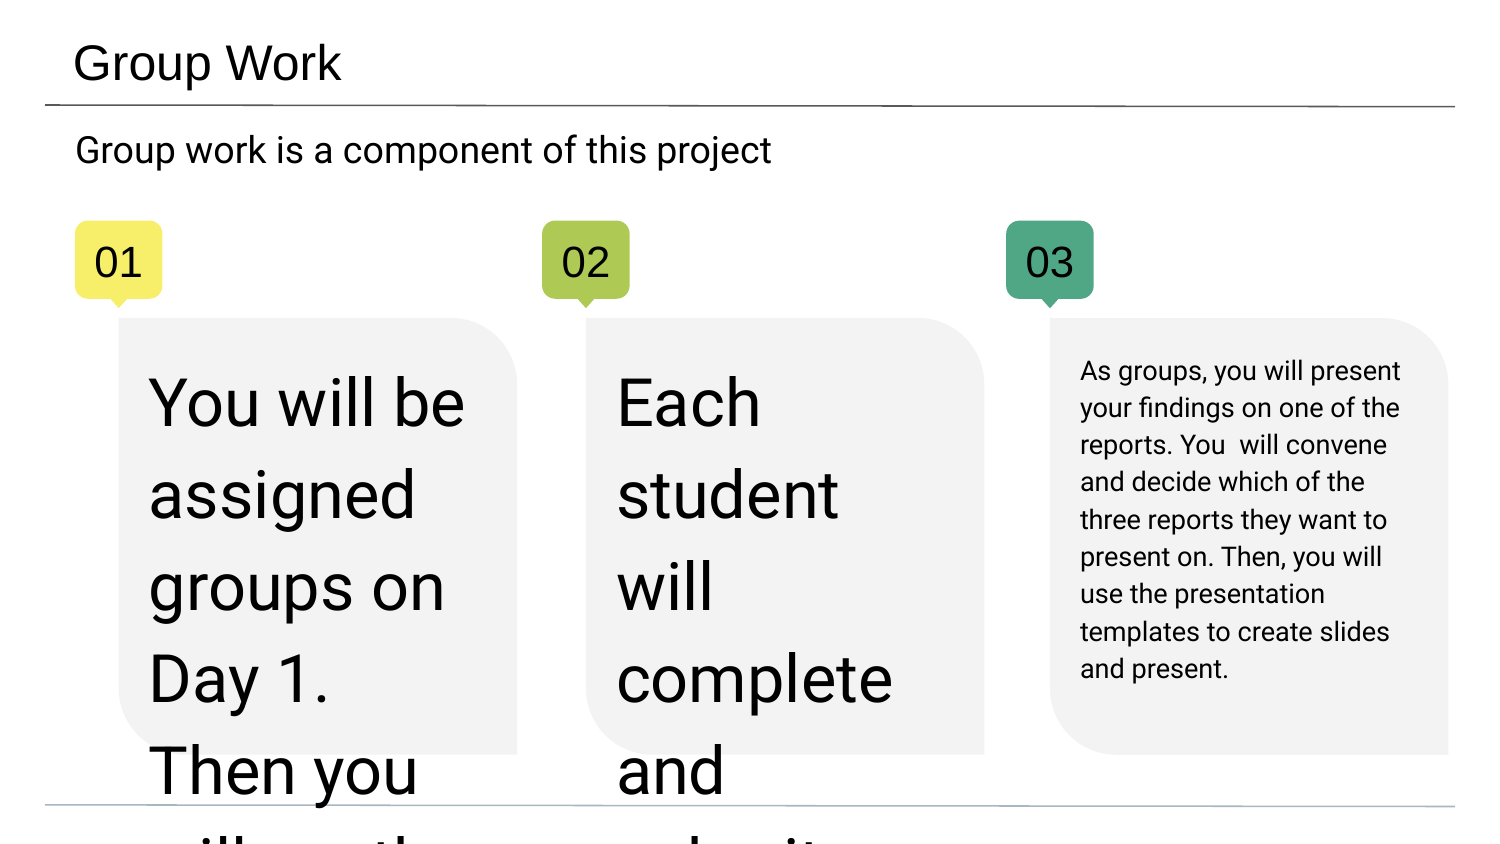

# Group Work
Group work is a component of this project
You will be assigned groups on Day 1. Then you will  on the daily tasks individually.
If needed, you can consult with their group members for help or collaboration.

Each student will complete and submit each of the three reports.
As groups, you will present your findings on one of the reports. You  will convene and decide which of the three reports they want to present on. Then, you will use the presentation templates to create slides and present.